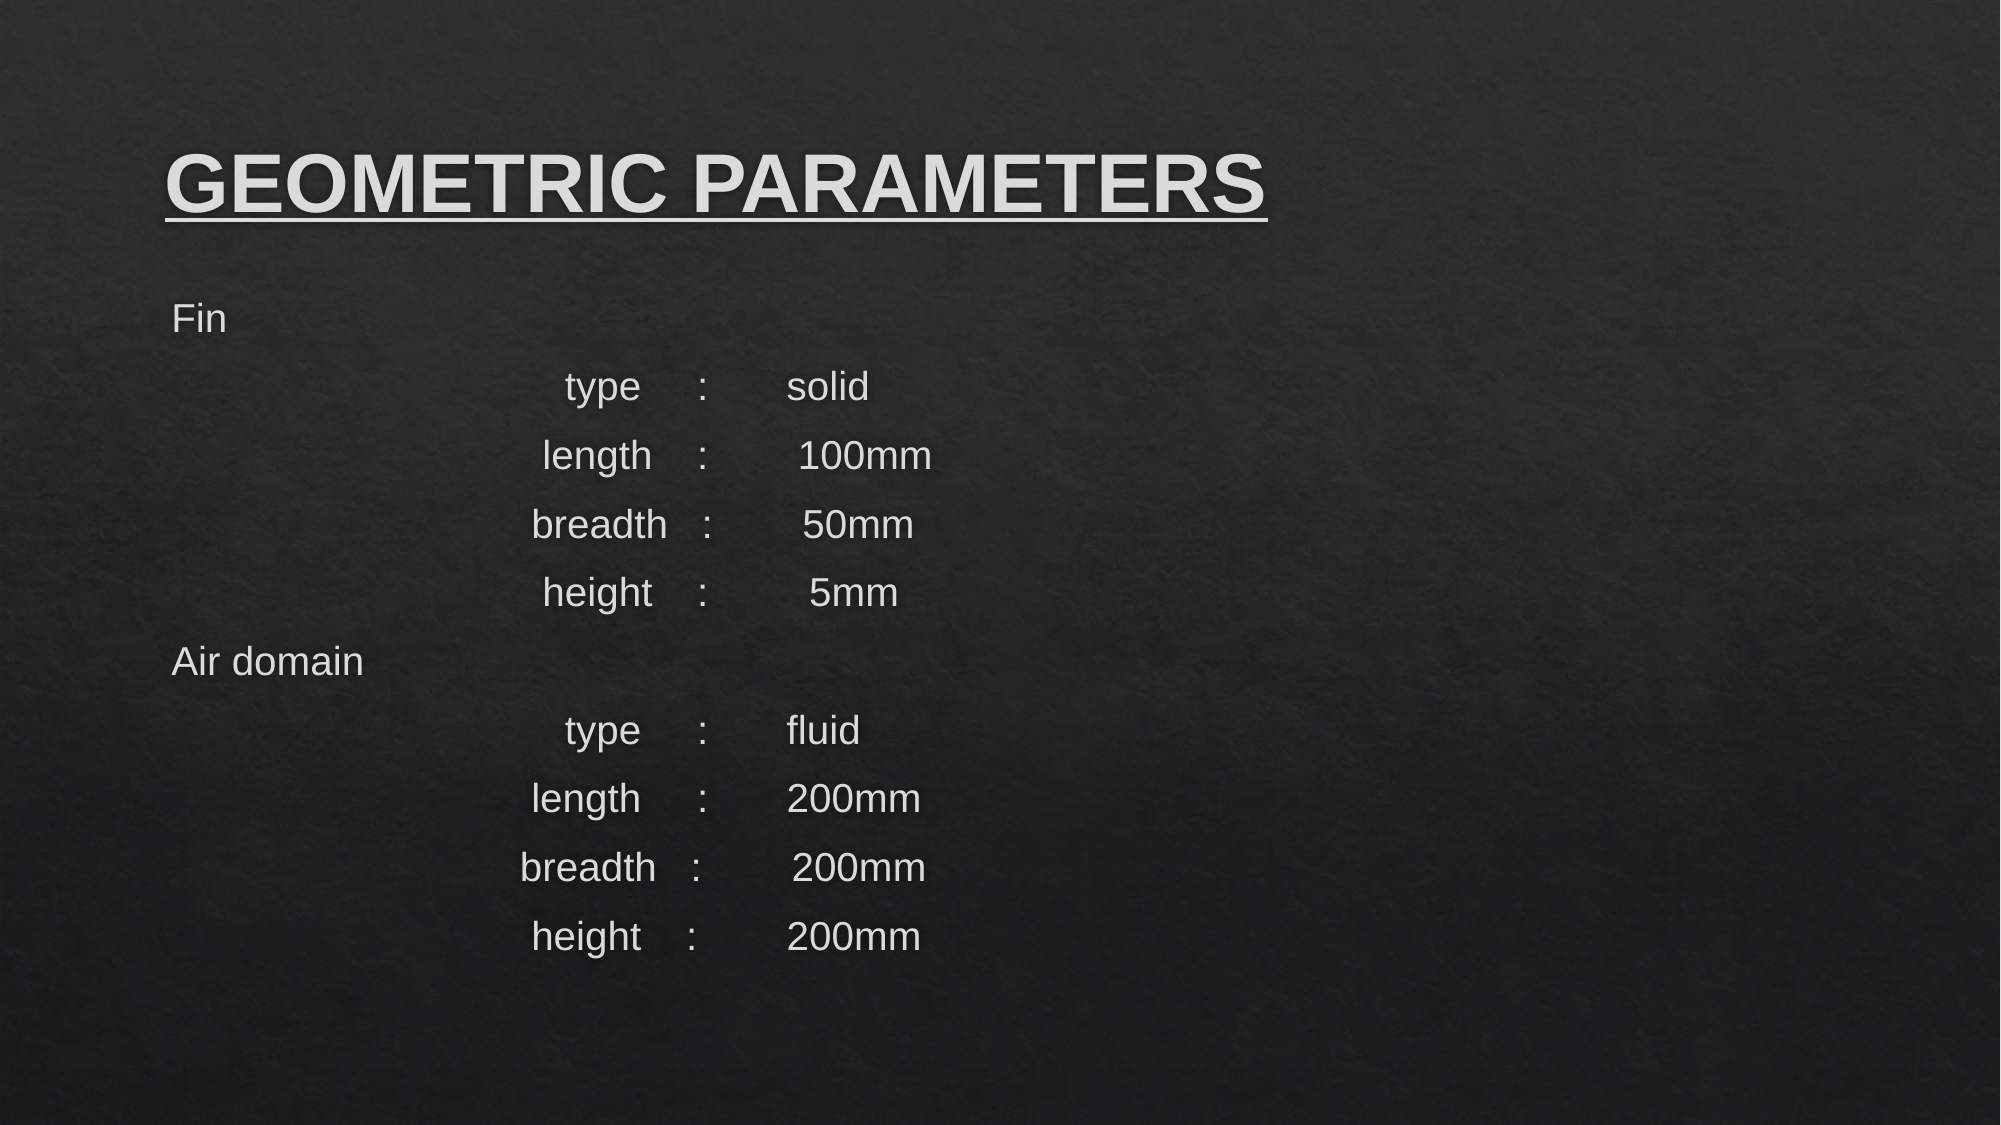

# GEOMETRIC PARAMETERS
Fin
                                   type     :       solid
                                 length    :        100mm
                                breadth   :        50mm
                                 height    :         5mm
Air domain
                                   type     :       fluid
                                length     :       200mm
                               breadth   :        200mm
                                height    :        200mm